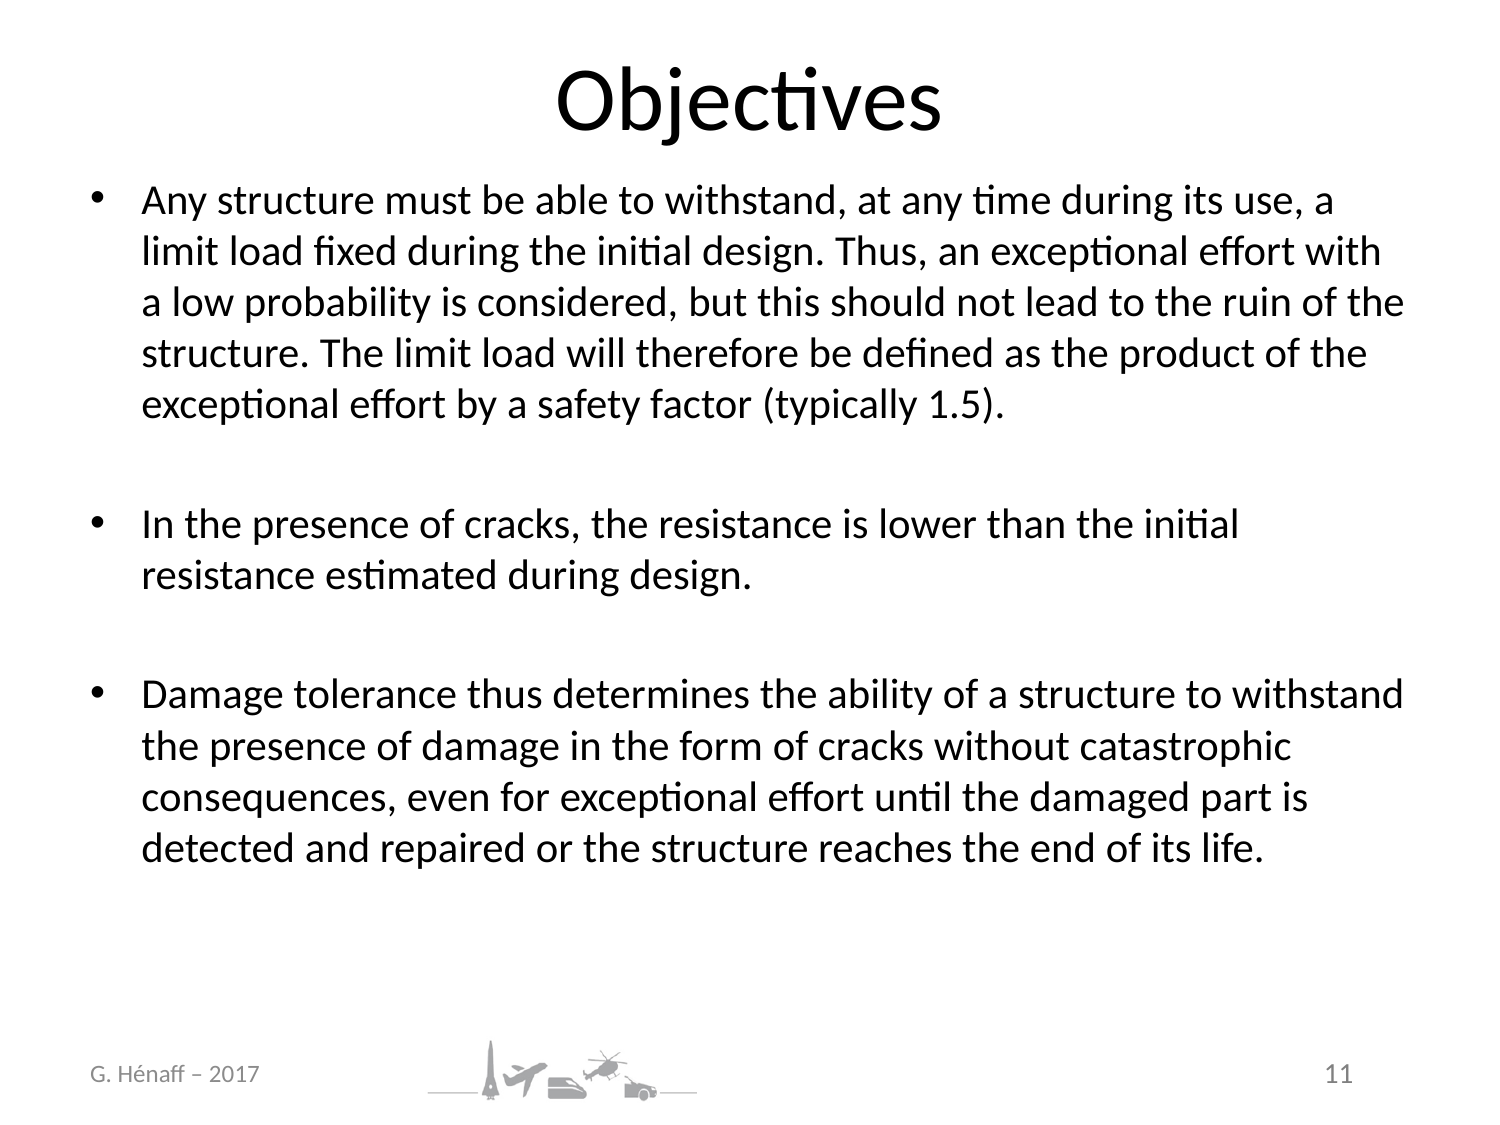

# Objectives
Any structure must be able to withstand, at any time during its use, a limit load fixed during the initial design. Thus, an exceptional effort with a low probability is considered, but this should not lead to the ruin of the structure. The limit load will therefore be defined as the product of the exceptional effort by a safety factor (typically 1.5).

In the presence of cracks, the resistance is lower than the initial resistance estimated during design.

Damage tolerance thus determines the ability of a structure to withstand the presence of damage in the form of cracks without catastrophic consequences, even for exceptional effort until the damaged part is detected and repaired or the structure reaches the end of its life.
G. Hénaff – 2017